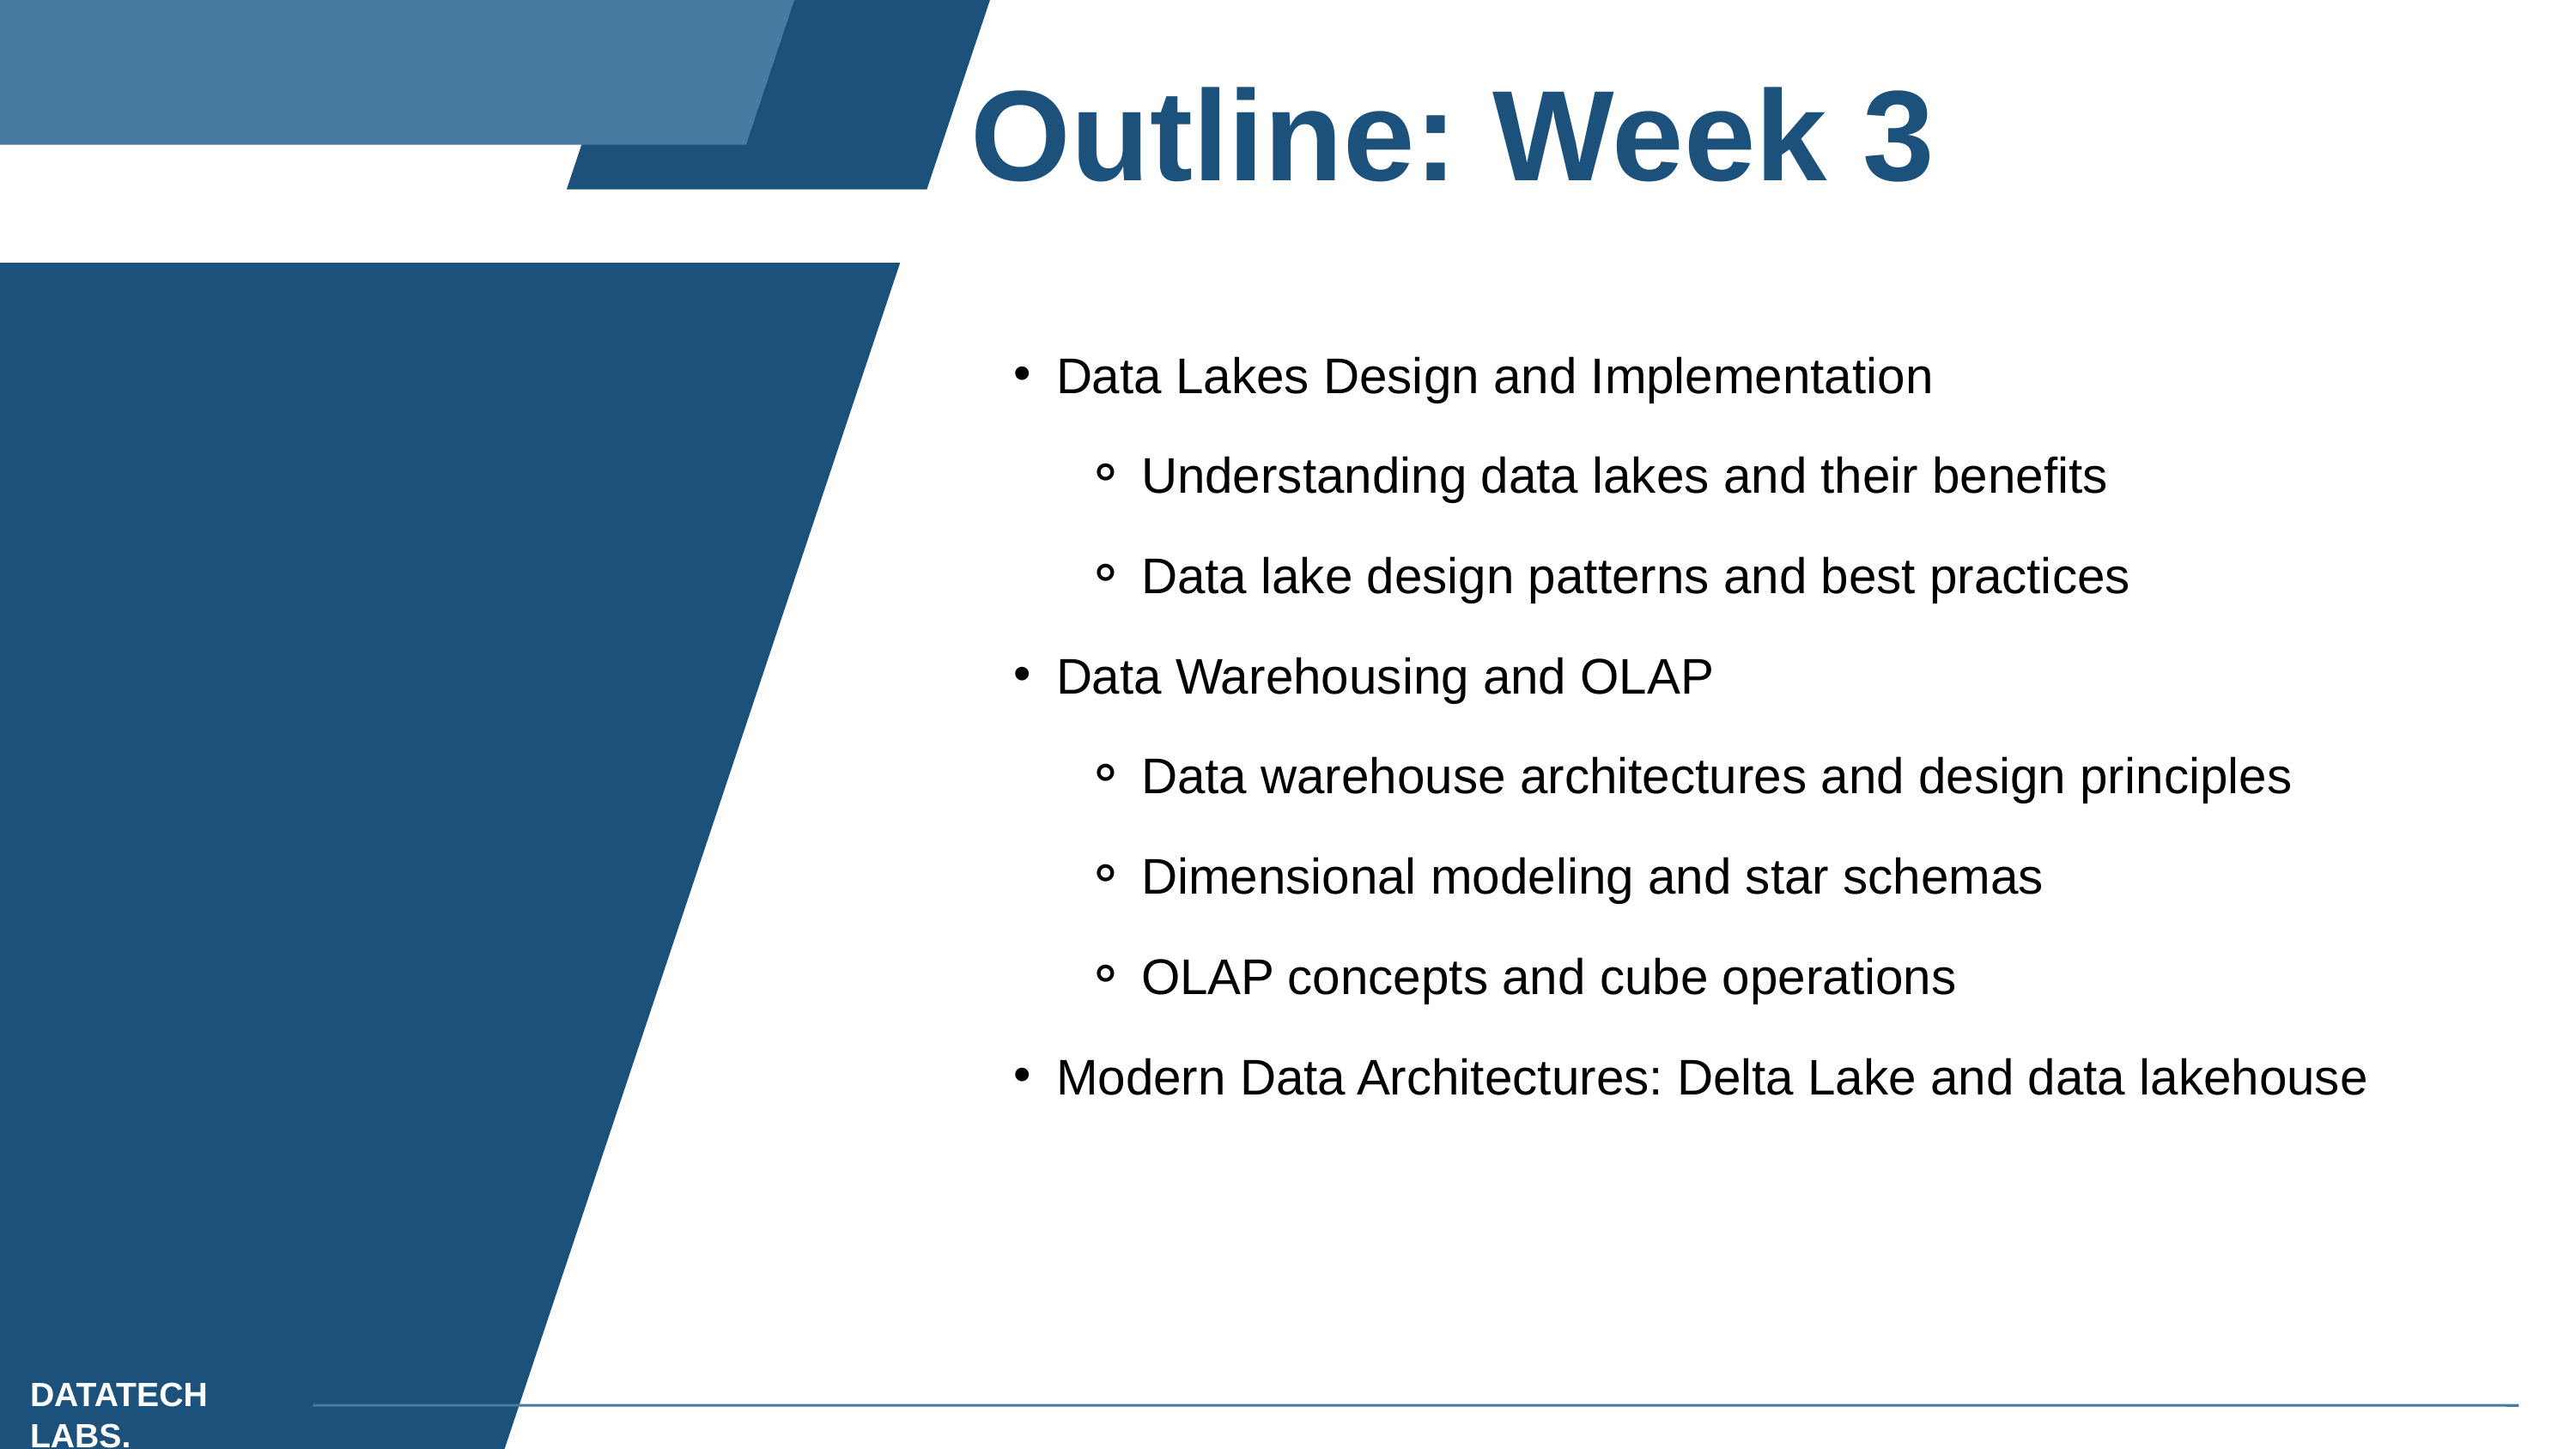

Outline: Week 3

Data Lakes Design and Implementation
Understanding data lakes and their benefits
Data lake design patterns and best practices
Data Warehousing and OLAP
Data warehouse architectures and design principles
Dimensional modeling and star schemas
OLAP concepts and cube operations
Modern Data Architectures: Delta Lake and data lakehouse
DATATECH LABS.